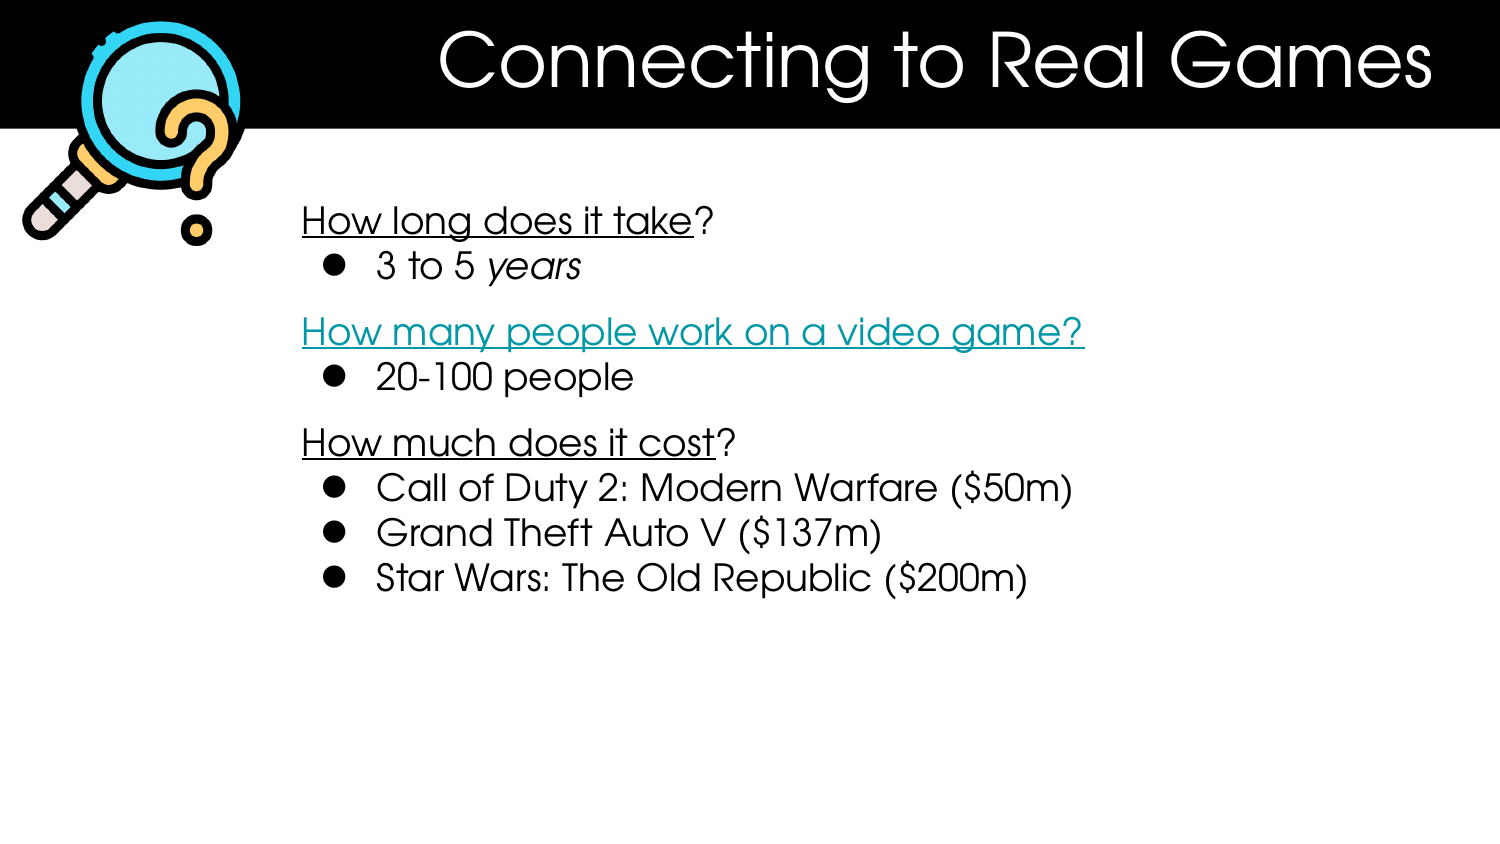

# Connecting to Real Games
How long does it take?
3 to 5 years
How many people work on a video game?
20-100 people
How much does it cost?
Call of Duty 2: Modern Warfare ($50m)
Grand Theft Auto V ($137m)
Star Wars: The Old Republic ($200m)